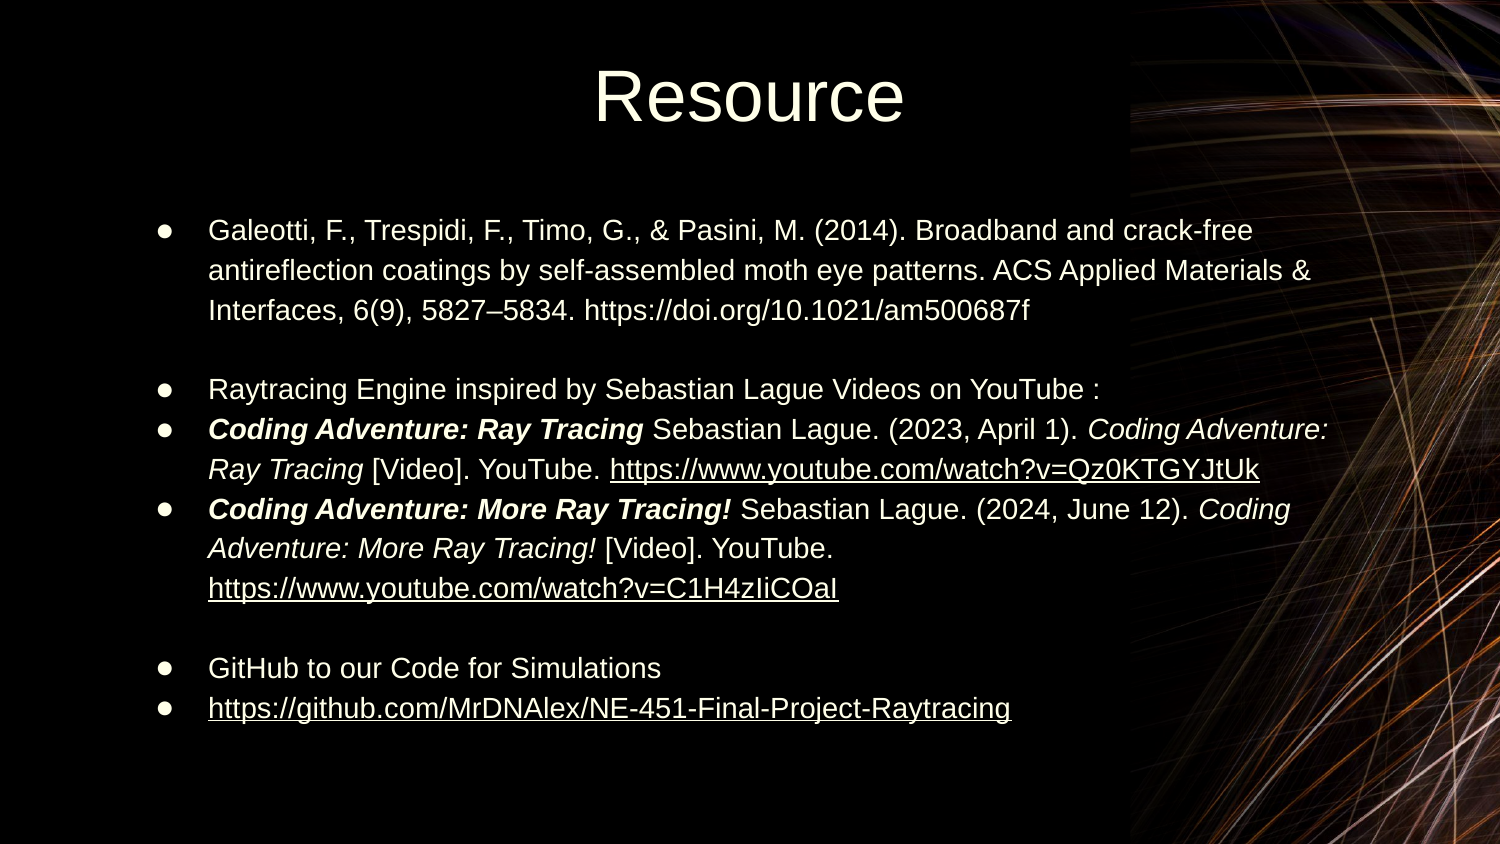

# Resource
Galeotti, F., Trespidi, F., Timo, G., & Pasini, M. (2014). Broadband and crack-free antireflection coatings by self-assembled moth eye patterns. ACS Applied Materials & Interfaces, 6(9), 5827–5834. https://doi.org/10.1021/am500687f

Raytracing Engine inspired by Sebastian Lague Videos on YouTube :
Coding Adventure: Ray Tracing Sebastian Lague. (2023, April 1). Coding Adventure: Ray Tracing [Video]. YouTube. https://www.youtube.com/watch?v=Qz0KTGYJtUk
Coding Adventure: More Ray Tracing! Sebastian Lague. (2024, June 12). Coding Adventure: More Ray Tracing! [Video]. YouTube. https://www.youtube.com/watch?v=C1H4zIiCOaI

GitHub to our Code for Simulations
https://github.com/MrDNAlex/NE-451-Final-Project-Raytracing